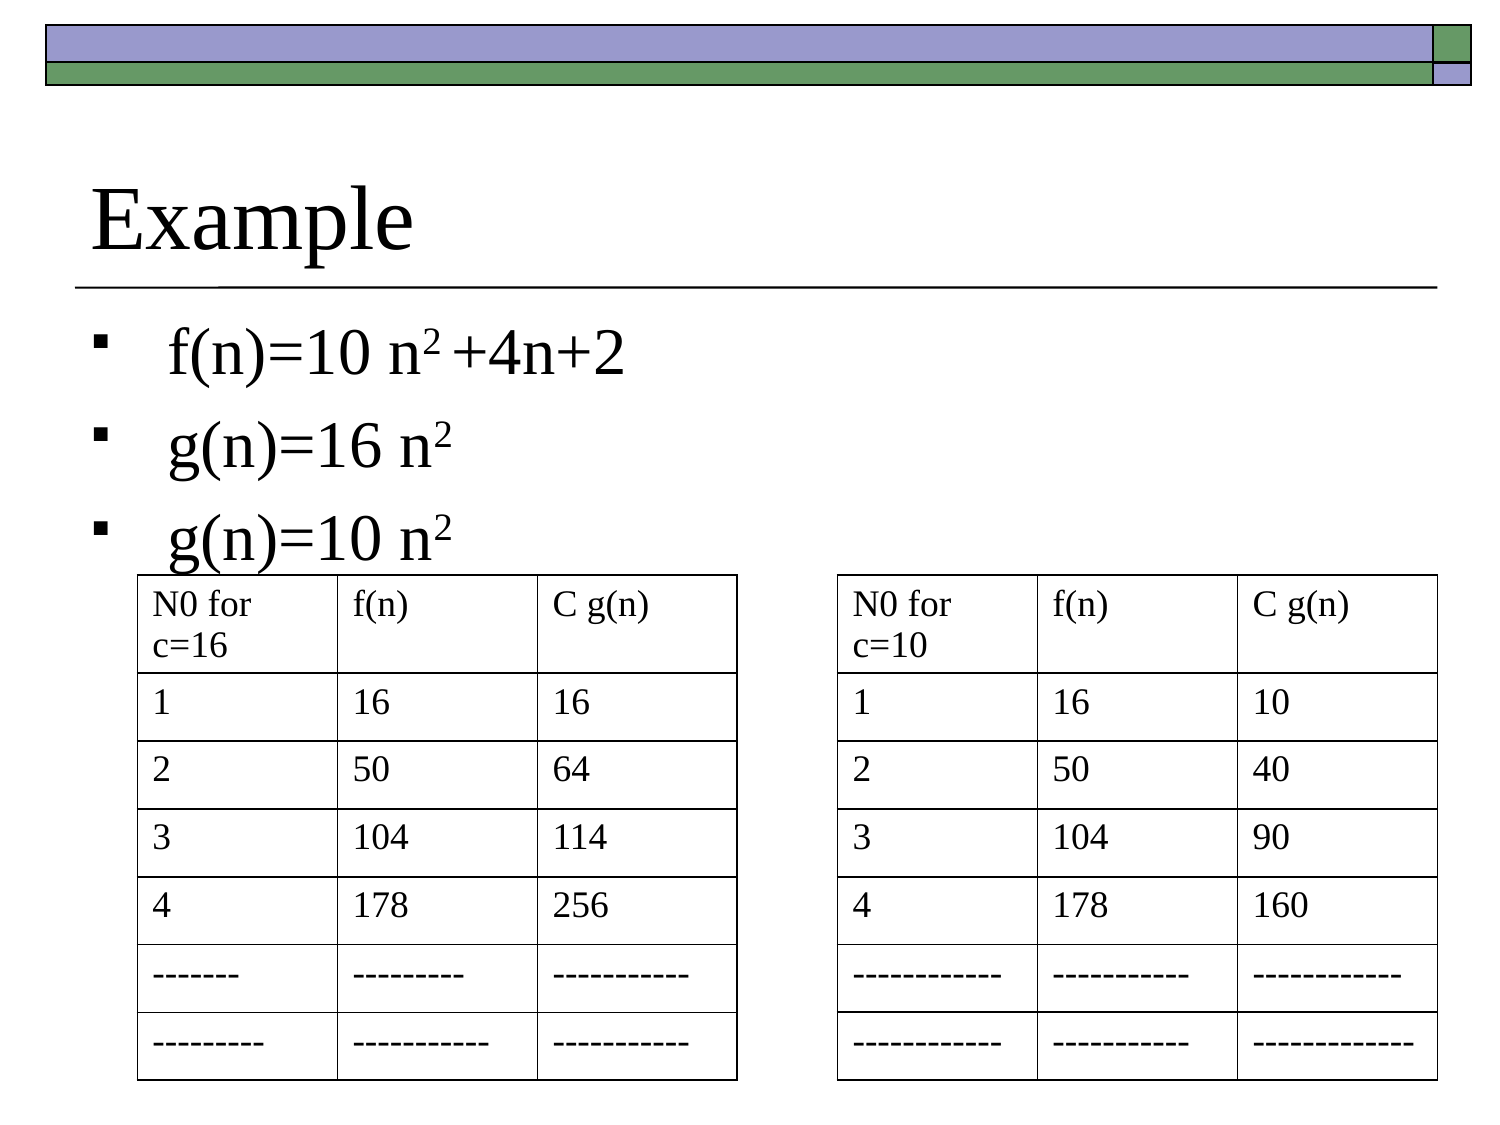

# Example
f(n)=10 n2 +4n+2
g(n)=16 n2
g(n)=10 n2

| N0 for c=16 | f(n) | C g(n) |
| --- | --- | --- |
| 1 | 16 | 16 |
| 2 | 50 | 64 |
| 3 | 104 | 114 |
| 4 | 178 | 256 |
| ------- | --------- | ----------- |
| --------- | ----------- | ----------- |
| N0 for c=10 | f(n) | C g(n) |
| --- | --- | --- |
| 1 | 16 | 10 |
| 2 | 50 | 40 |
| 3 | 104 | 90 |
| 4 | 178 | 160 |
| ------------ | ----------- | ------------ |
| ------------ | ----------- | ------------- |